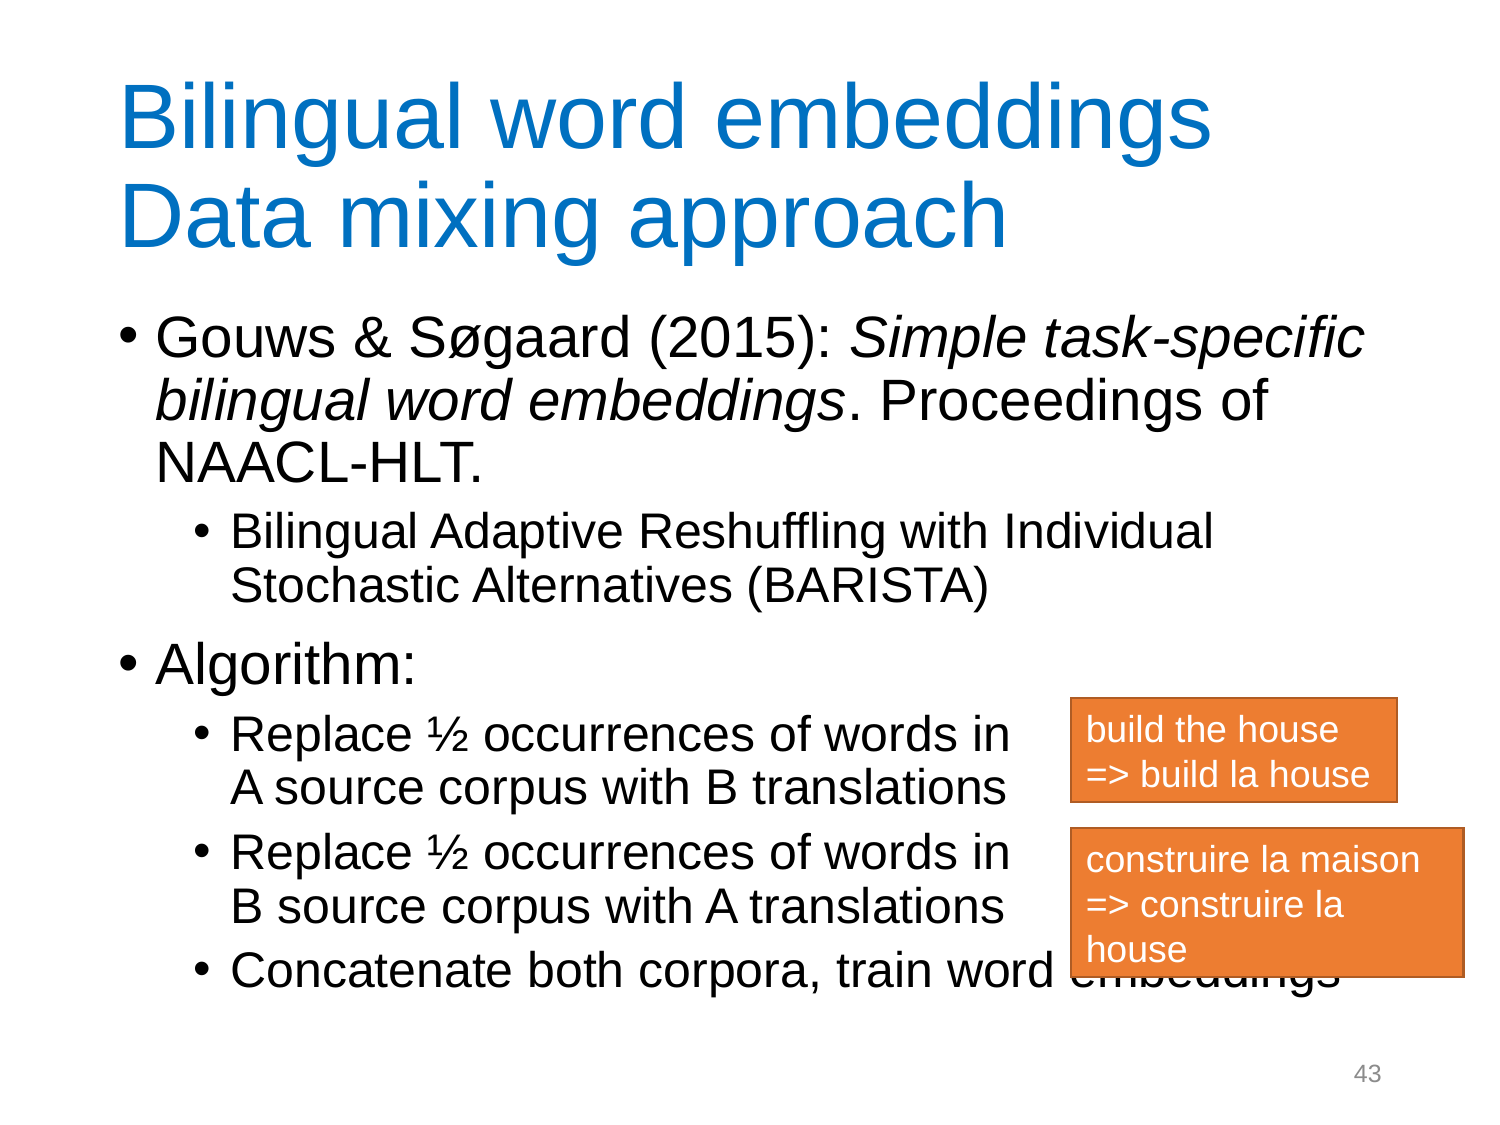

# Bilingual word embeddings Data mixing approach
Gouws & Søgaard (2015): Simple task-specific bilingual word embeddings. Proceedings of NAACL-HLT.
Bilingual Adaptive Reshuffling with Individual Stochastic Alternatives (BARISTA)
Algorithm:
Replace ½ occurrences of words in
A source corpus with B translations
Replace ½ occurrences of words in
B source corpus with A translations
Concatenate both corpora, train word embeddings

build the house
=> build la house
construire la maison
=> construire la house
43